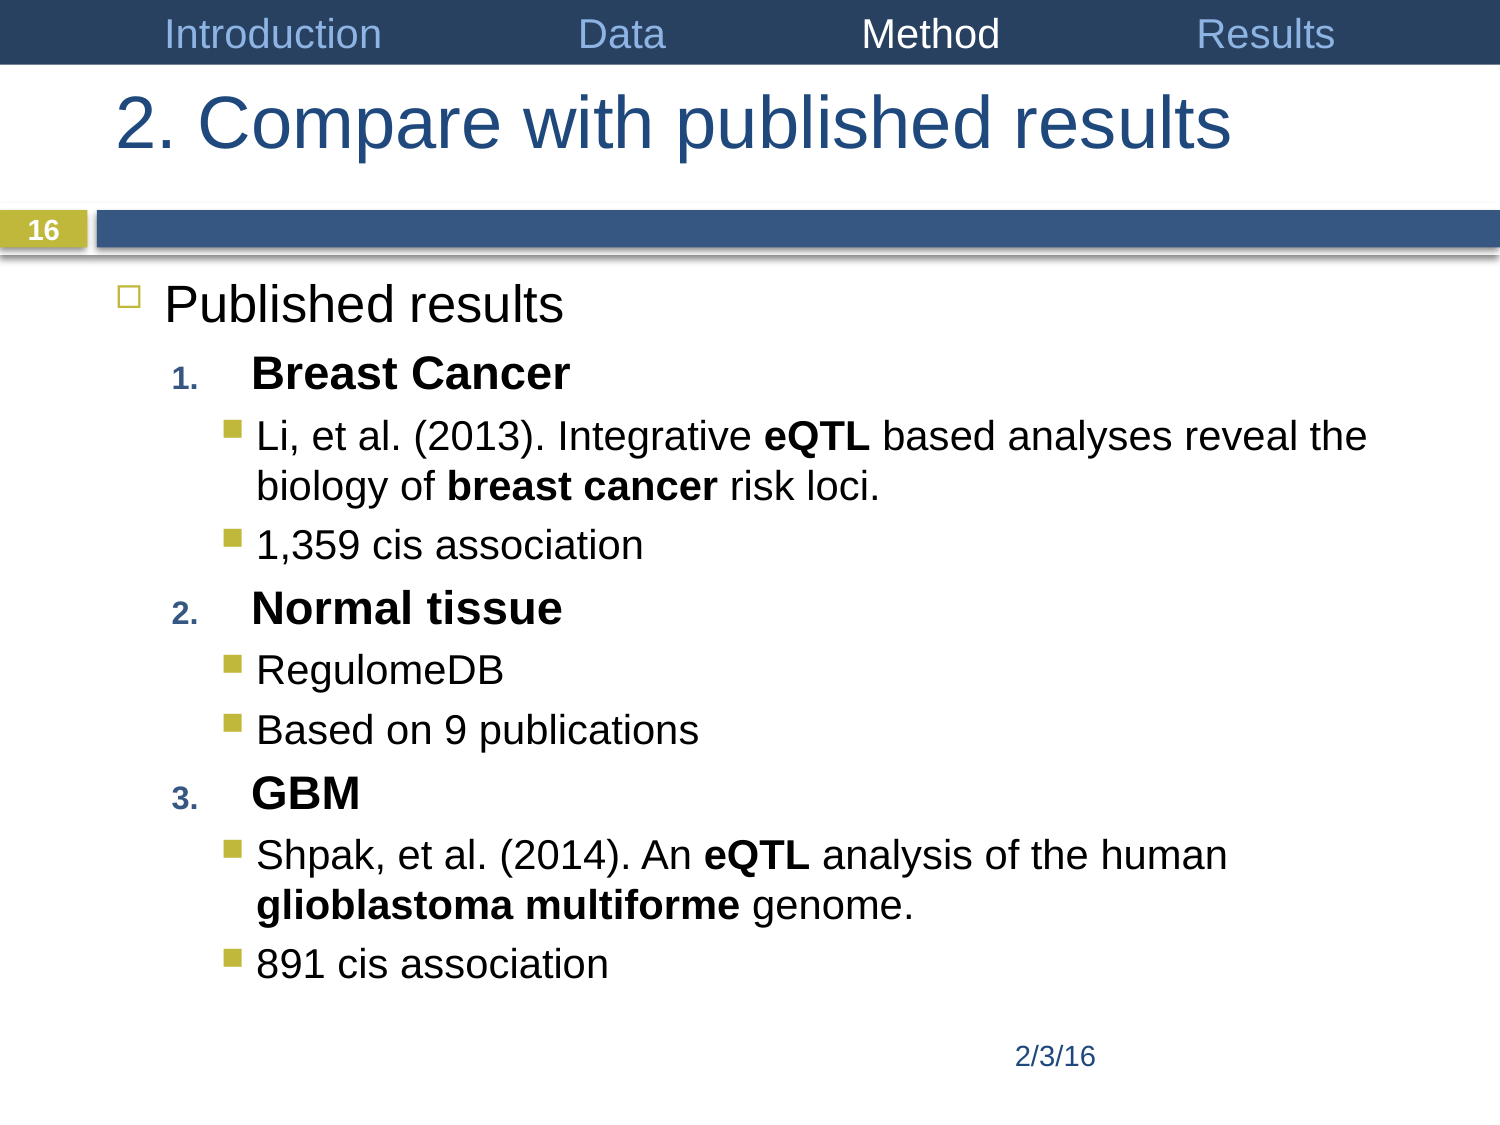

Introduction                 Data                 Method                 Results
# 2. Compare with published results
16
Published results
Breast Cancer
Li, et al. (2013). Integrative eQTL based analyses reveal the biology of breast cancer risk loci.
1,359 cis association
Normal tissue
RegulomeDB
Based on 9 publications
GBM
Shpak, et al. (2014). An eQTL analysis of the human glioblastoma multiforme genome.
891 cis association
2/3/16